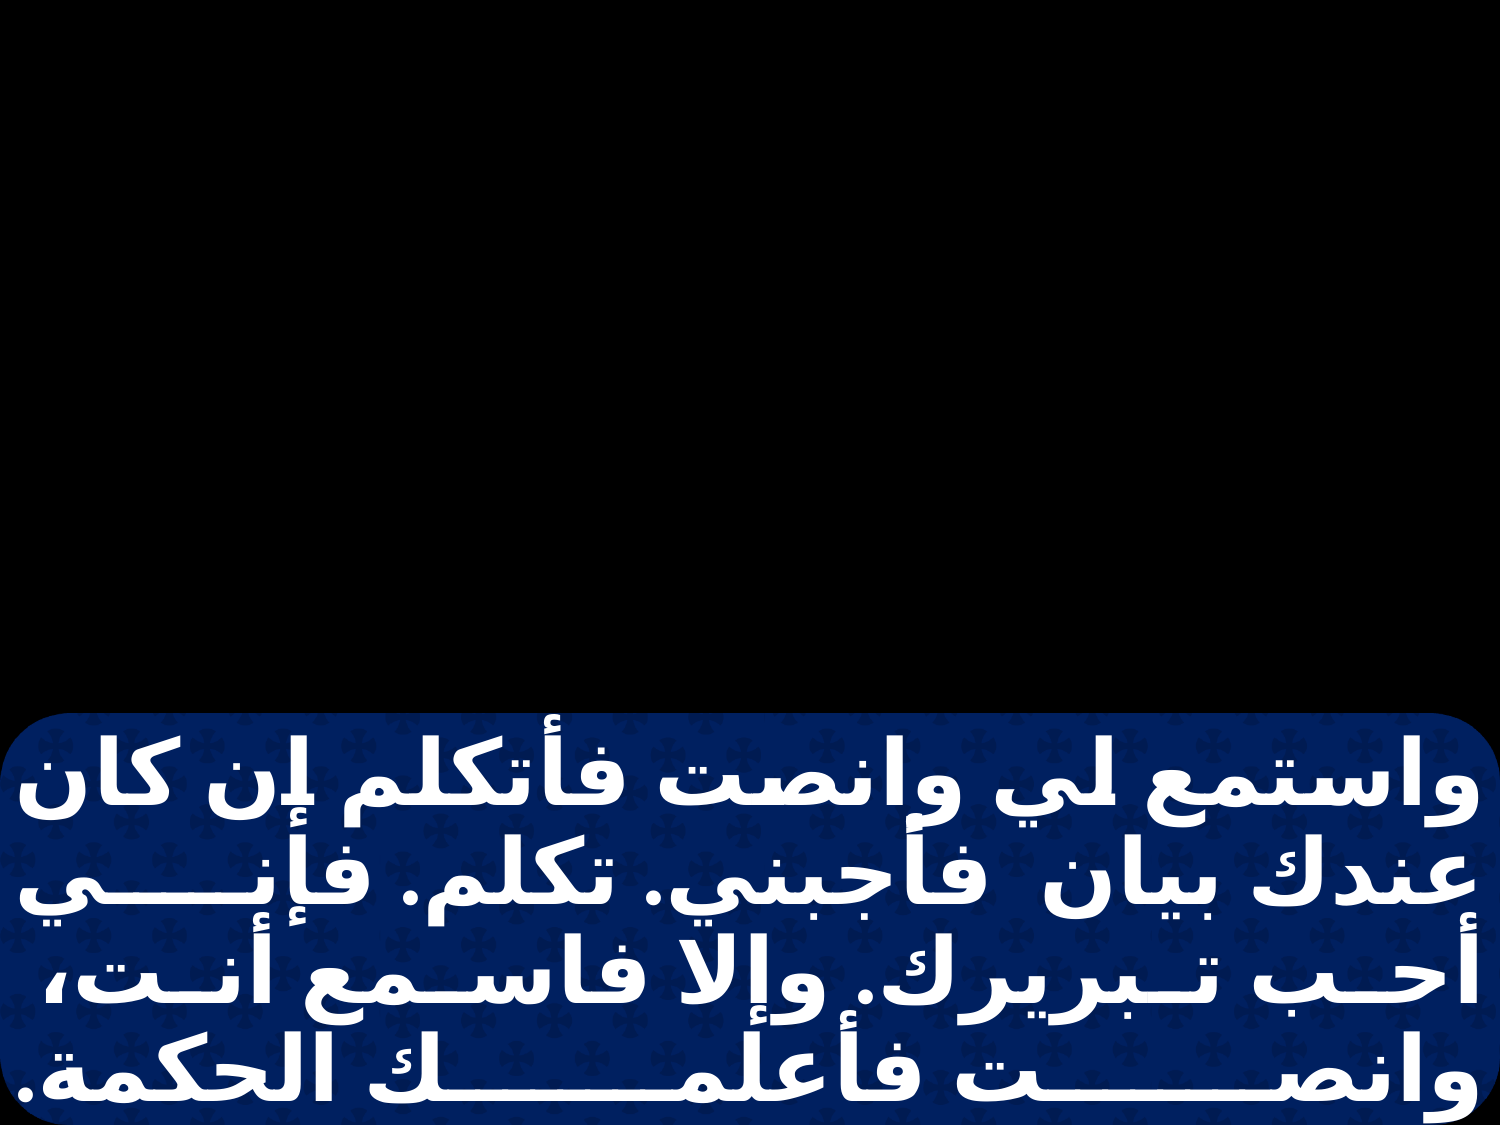

واستمع لي وانصت فأتكلم إن كان عندك بيان  فأجبني. تكلم. فإني أحب تبريرك. وإلا فاسمع أنت،  وانصت فأعلمك الحكمة.